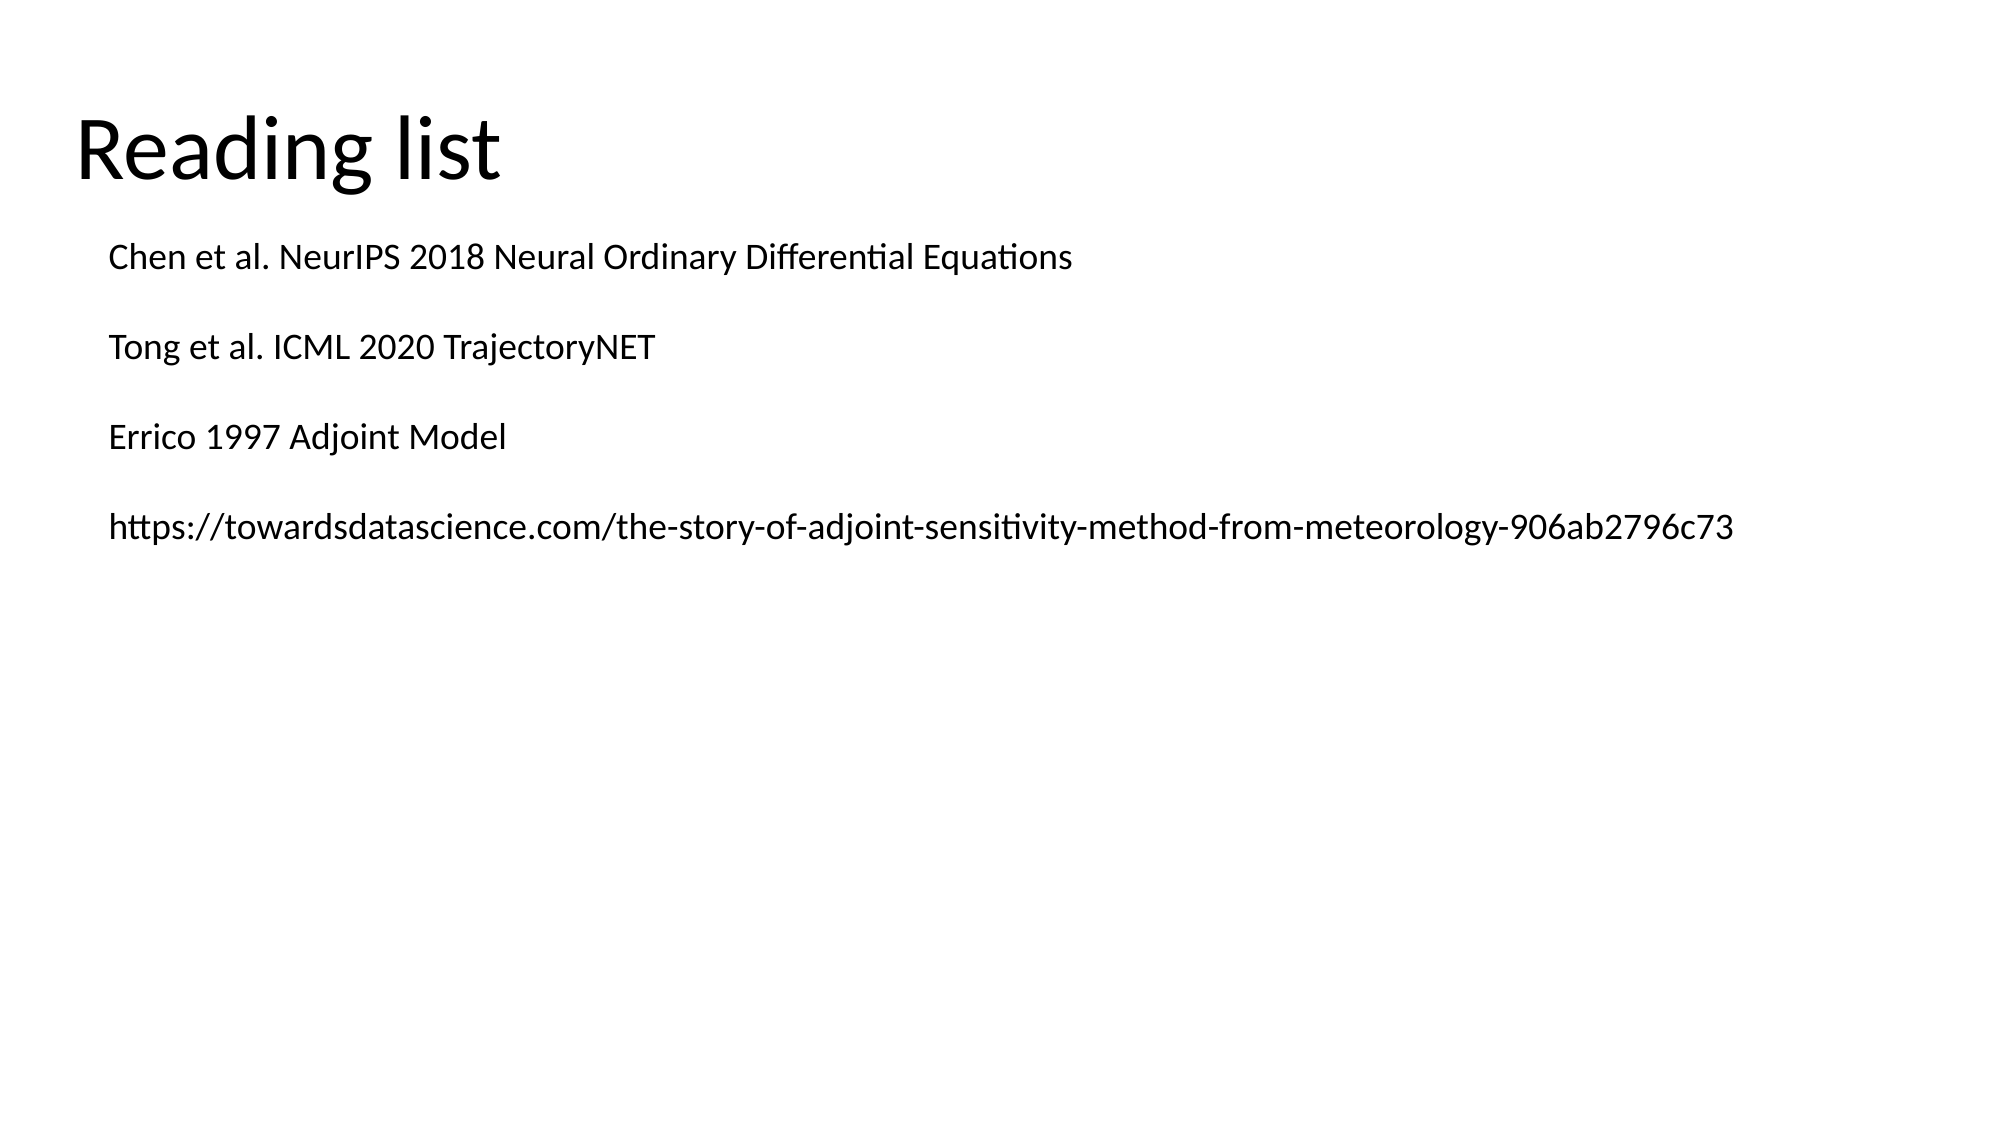

# Reading list
Chen et al. NeurIPS 2018 Neural Ordinary Differential Equations

Tong et al. ICML 2020 TrajectoryNET

Errico 1997 Adjoint Model

https://towardsdatascience.com/the-story-of-adjoint-sensitivity-method-from-meteorology-906ab2796c73